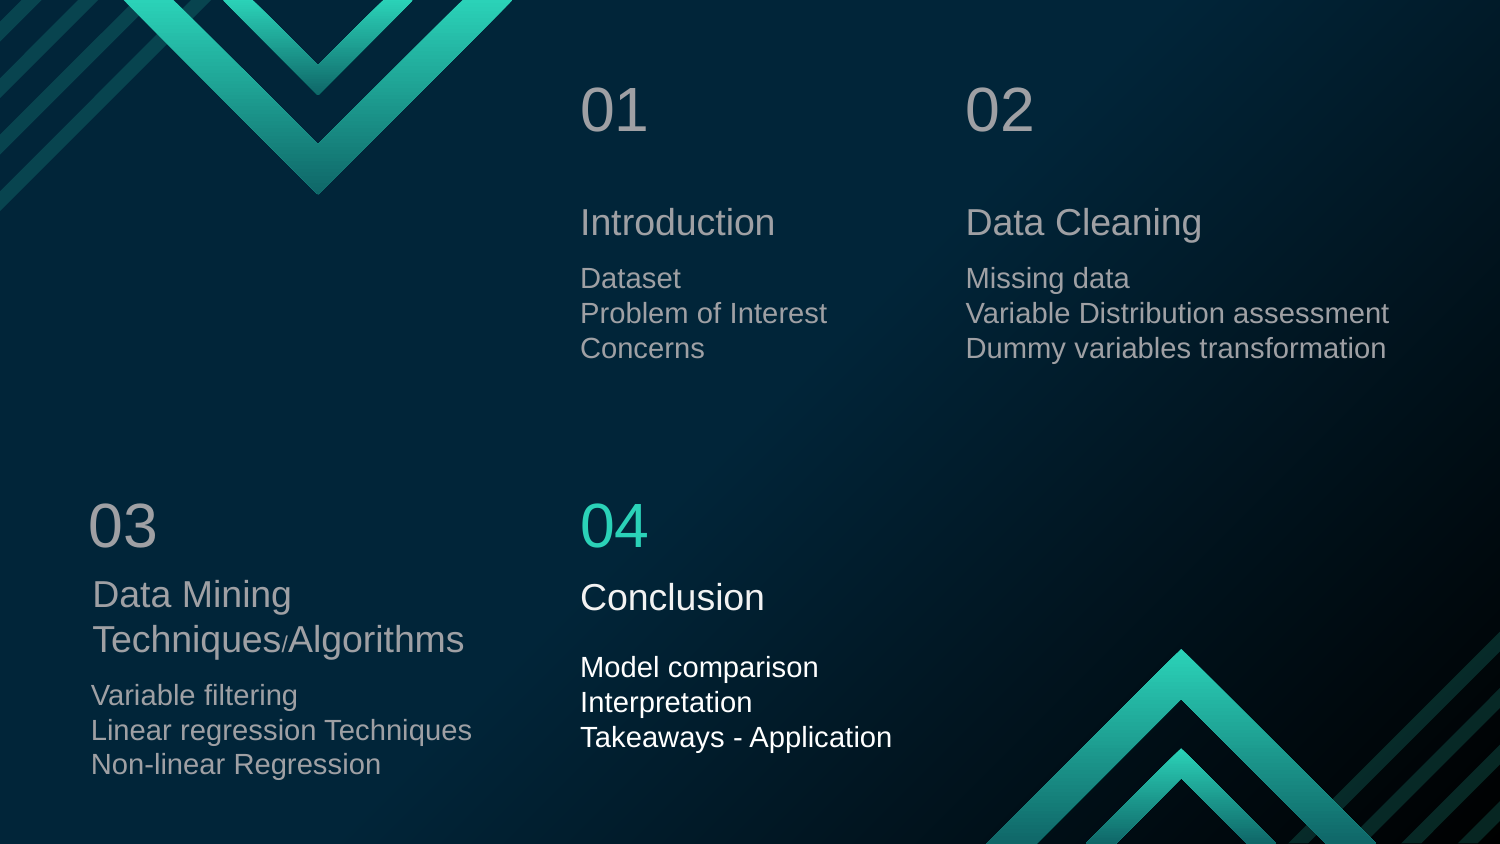

01
02
# Introduction
Data Cleaning
Dataset
Problem of Interest
Concerns
Missing data
Variable Distribution assessment
Dummy variables transformation
03
04
Conclusion
Data Mining Techniques/Algorithms
Model comparison
Interpretation
Takeaways - Application
Variable filtering
Linear regression Techniques
Non-linear Regression